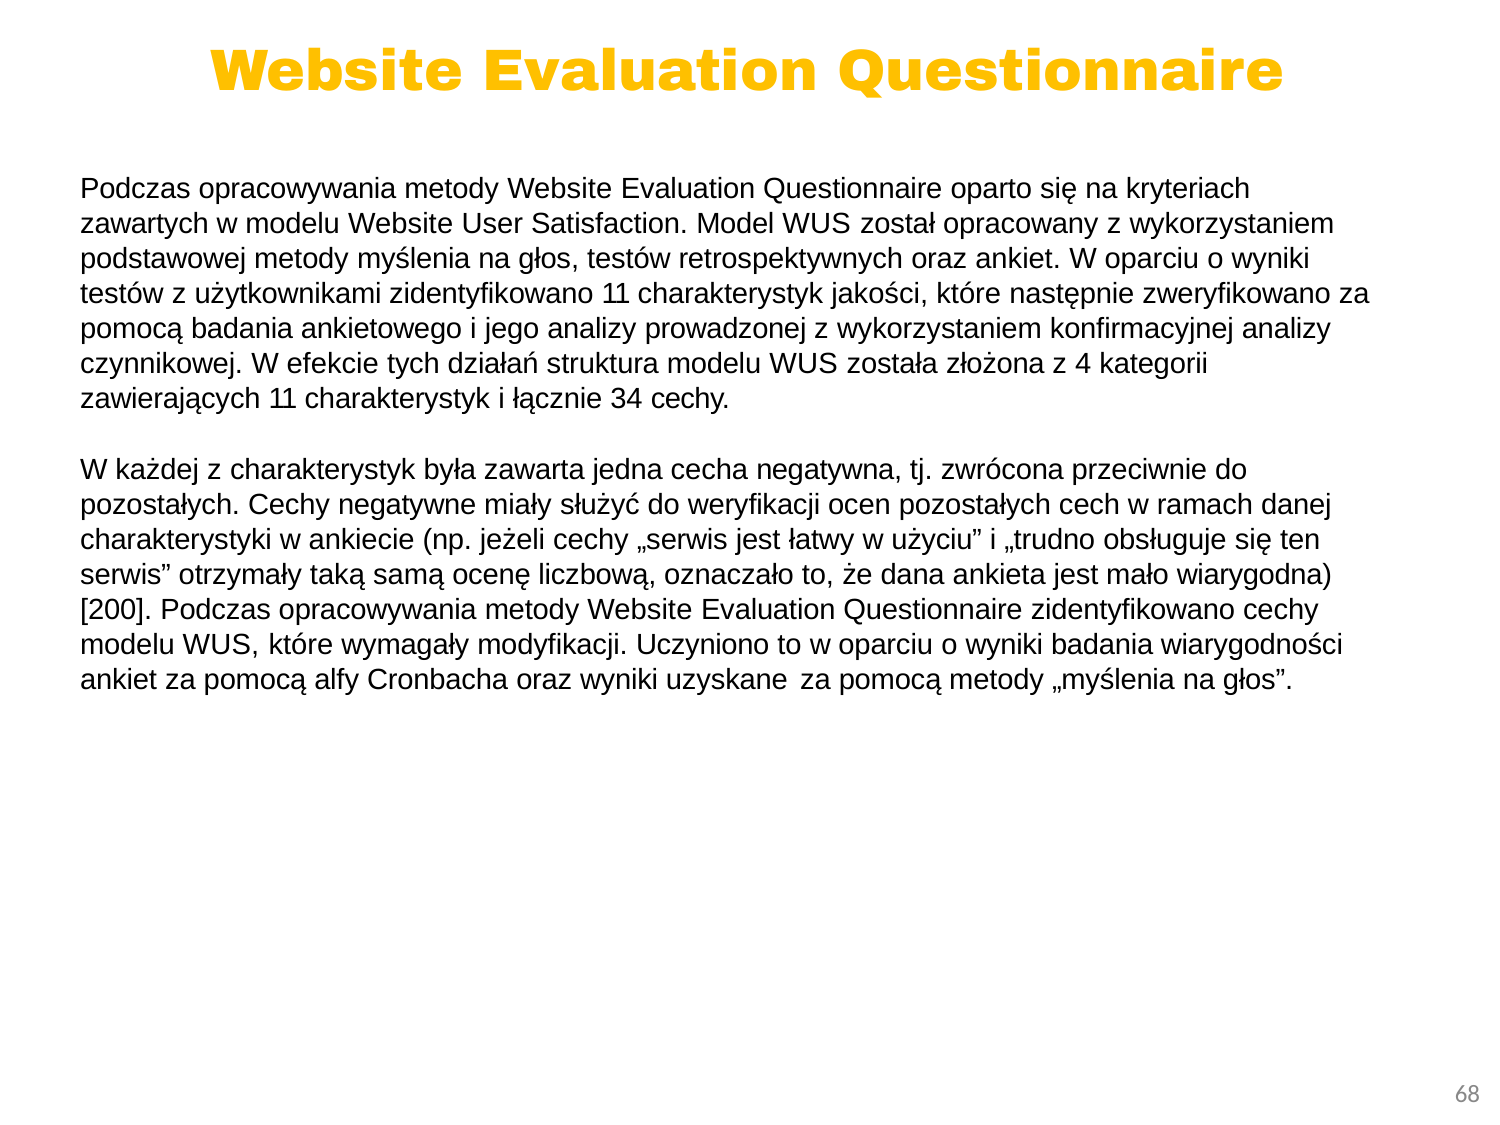

# Website Evaluation Questionnaire
Podczas opracowywania metody Website Evaluation Questionnaire oparto się na kryteriach  zawartych w modelu Website User Satisfaction. Model WUS został opracowany z wykorzystaniem  podstawowej metody myślenia na głos, testów retrospektywnych oraz ankiet. W oparciu o wyniki
testów z użytkownikami zidentyfikowano 11 charakterystyk jakości, które następnie zweryfikowano za  pomocą badania ankietowego i jego analizy prowadzonej z wykorzystaniem konfirmacyjnej analizy  czynnikowej. W efekcie tych działań struktura modelu WUS została złożona z 4 kategorii  zawierających 11 charakterystyk i łącznie 34 cechy.

W każdej z charakterystyk była zawarta jedna cecha negatywna, tj. zwrócona przeciwnie do  pozostałych. Cechy negatywne miały służyć do weryfikacji ocen pozostałych cech w ramach danej  charakterystyki w ankiecie (np. jeżeli cechy „serwis jest łatwy w użyciu” i „trudno obsługuje się ten  serwis” otrzymały taką samą ocenę liczbową, oznaczało to, że dana ankieta jest mało wiarygodna)  [200]. Podczas opracowywania metody Website Evaluation Questionnaire zidentyfikowano cechy  modelu WUS, które wymagały modyfikacji. Uczyniono to w oparciu o wyniki badania wiarygodności  ankiet za pomocą alfy Cronbacha oraz wyniki uzyskane za pomocą metody „myślenia na głos”.
68